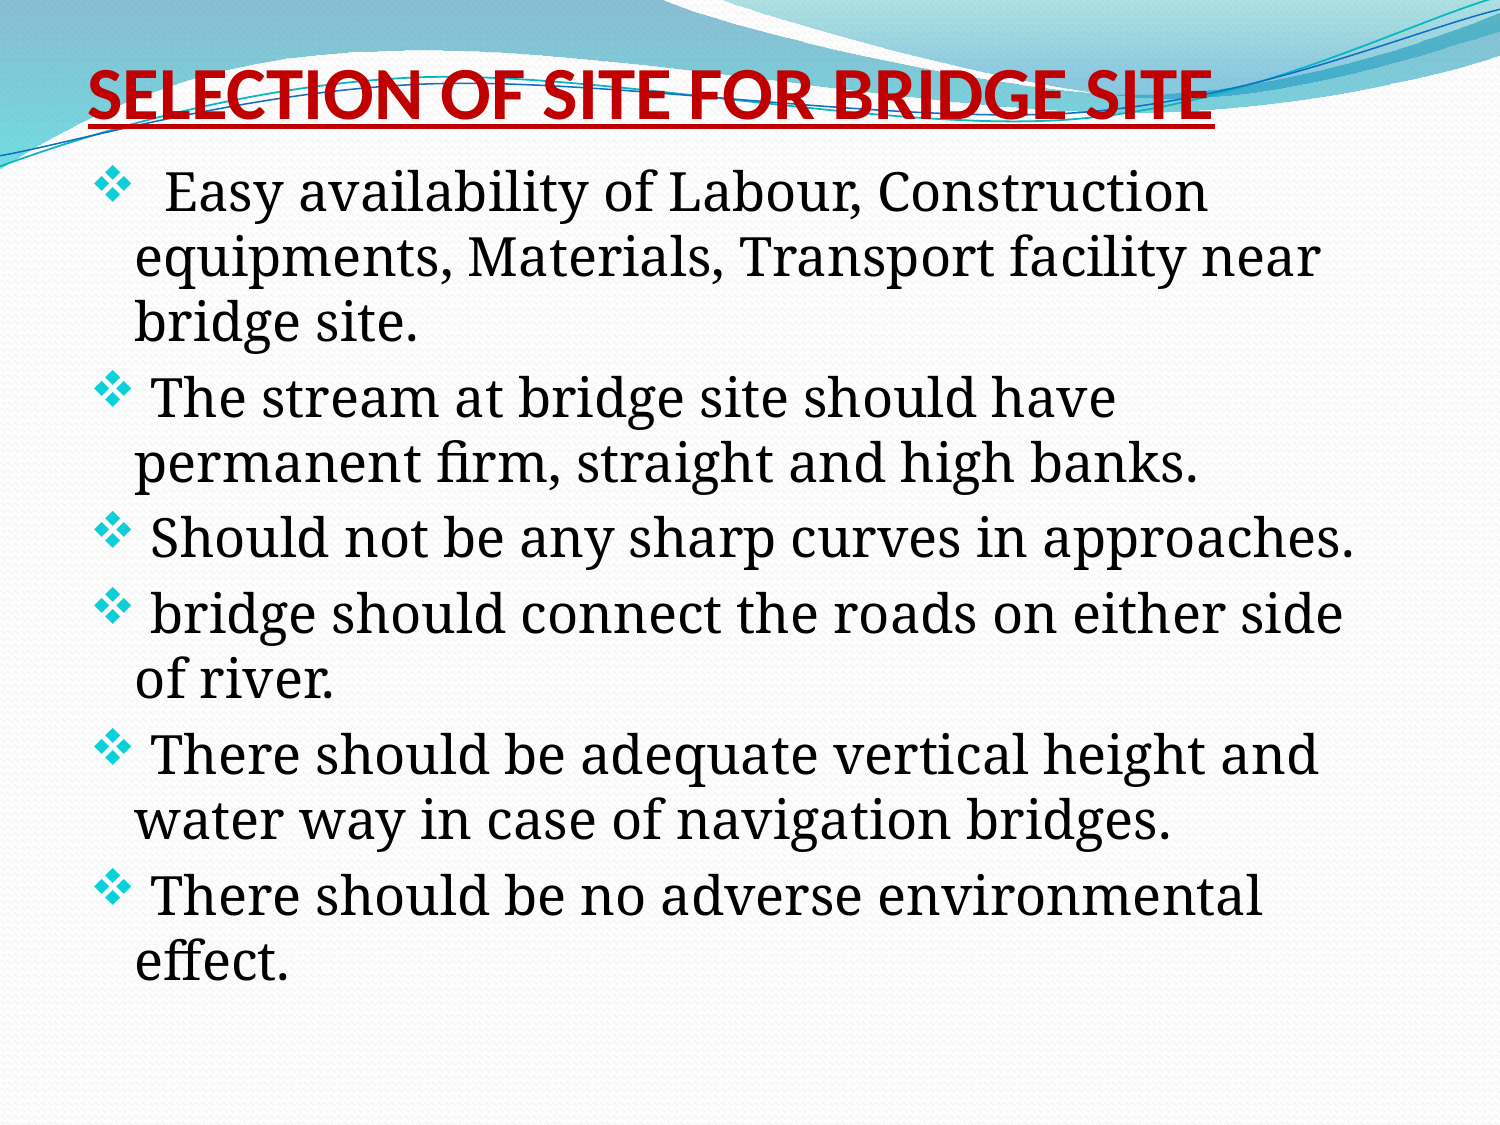

# SELECTION OF SITE FOR BRIDGE SITE
  Easy availability of Labour, Construction equipments, Materials, Transport facility near bridge site.
 The stream at bridge site should have permanent firm, straight and high banks.
 Should not be any sharp curves in approaches.
 bridge should connect the roads on either side of river.
 There should be adequate vertical height and water way in case of navigation bridges.
 There should be no adverse environmental effect.